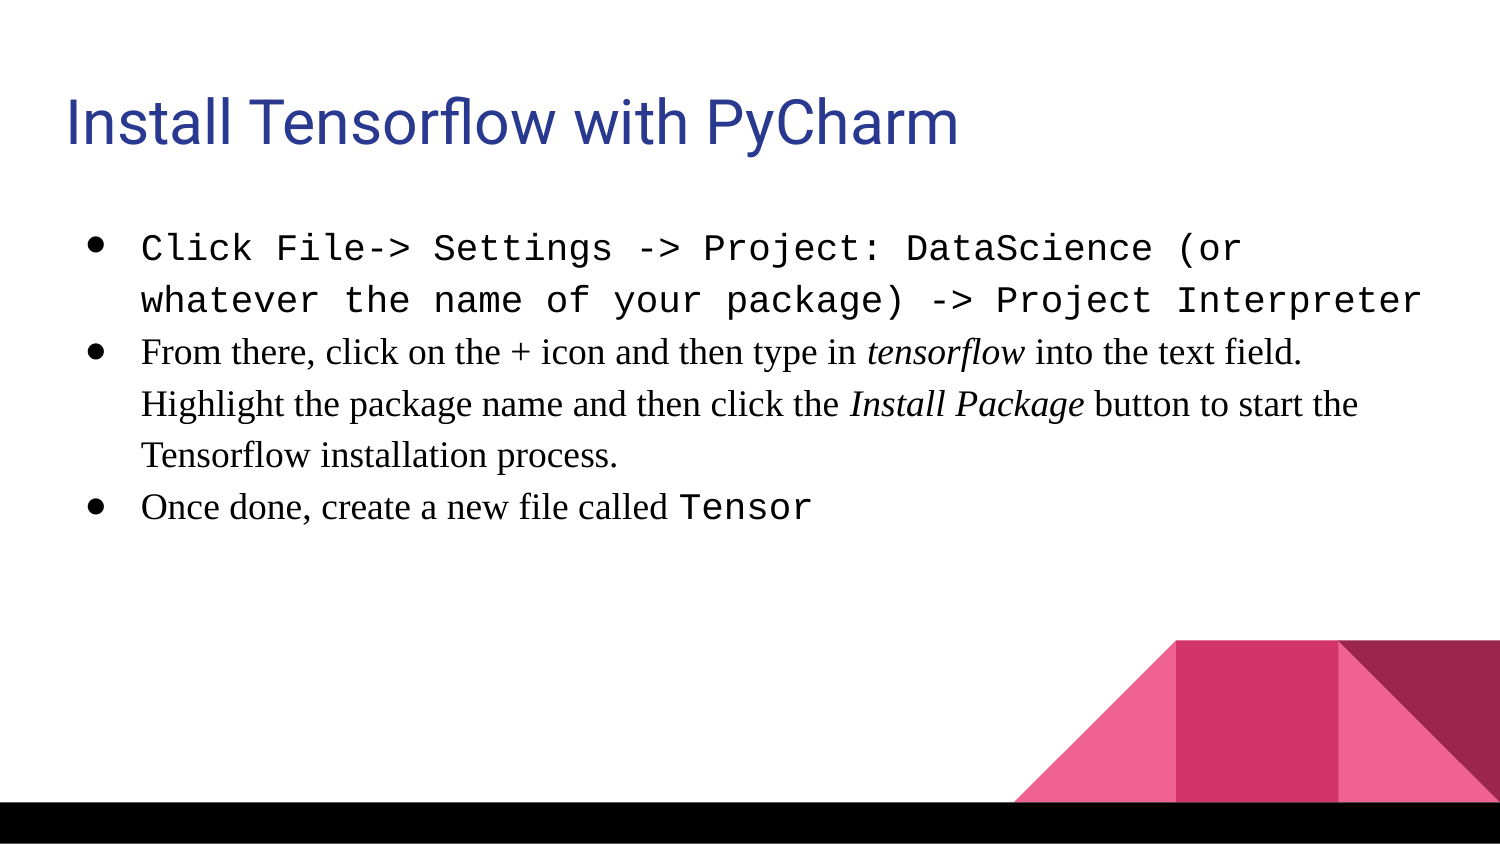

Install Tensorflow with PyCharm
Click File-> Settings -> Project: DataScience (or whatever the name of your package) -> Project Interpreter
From there, click on the + icon and then type in tensorflow into the text field. Highlight the package name and then click the Install Package button to start the Tensorflow installation process.
Once done, create a new file called Tensor